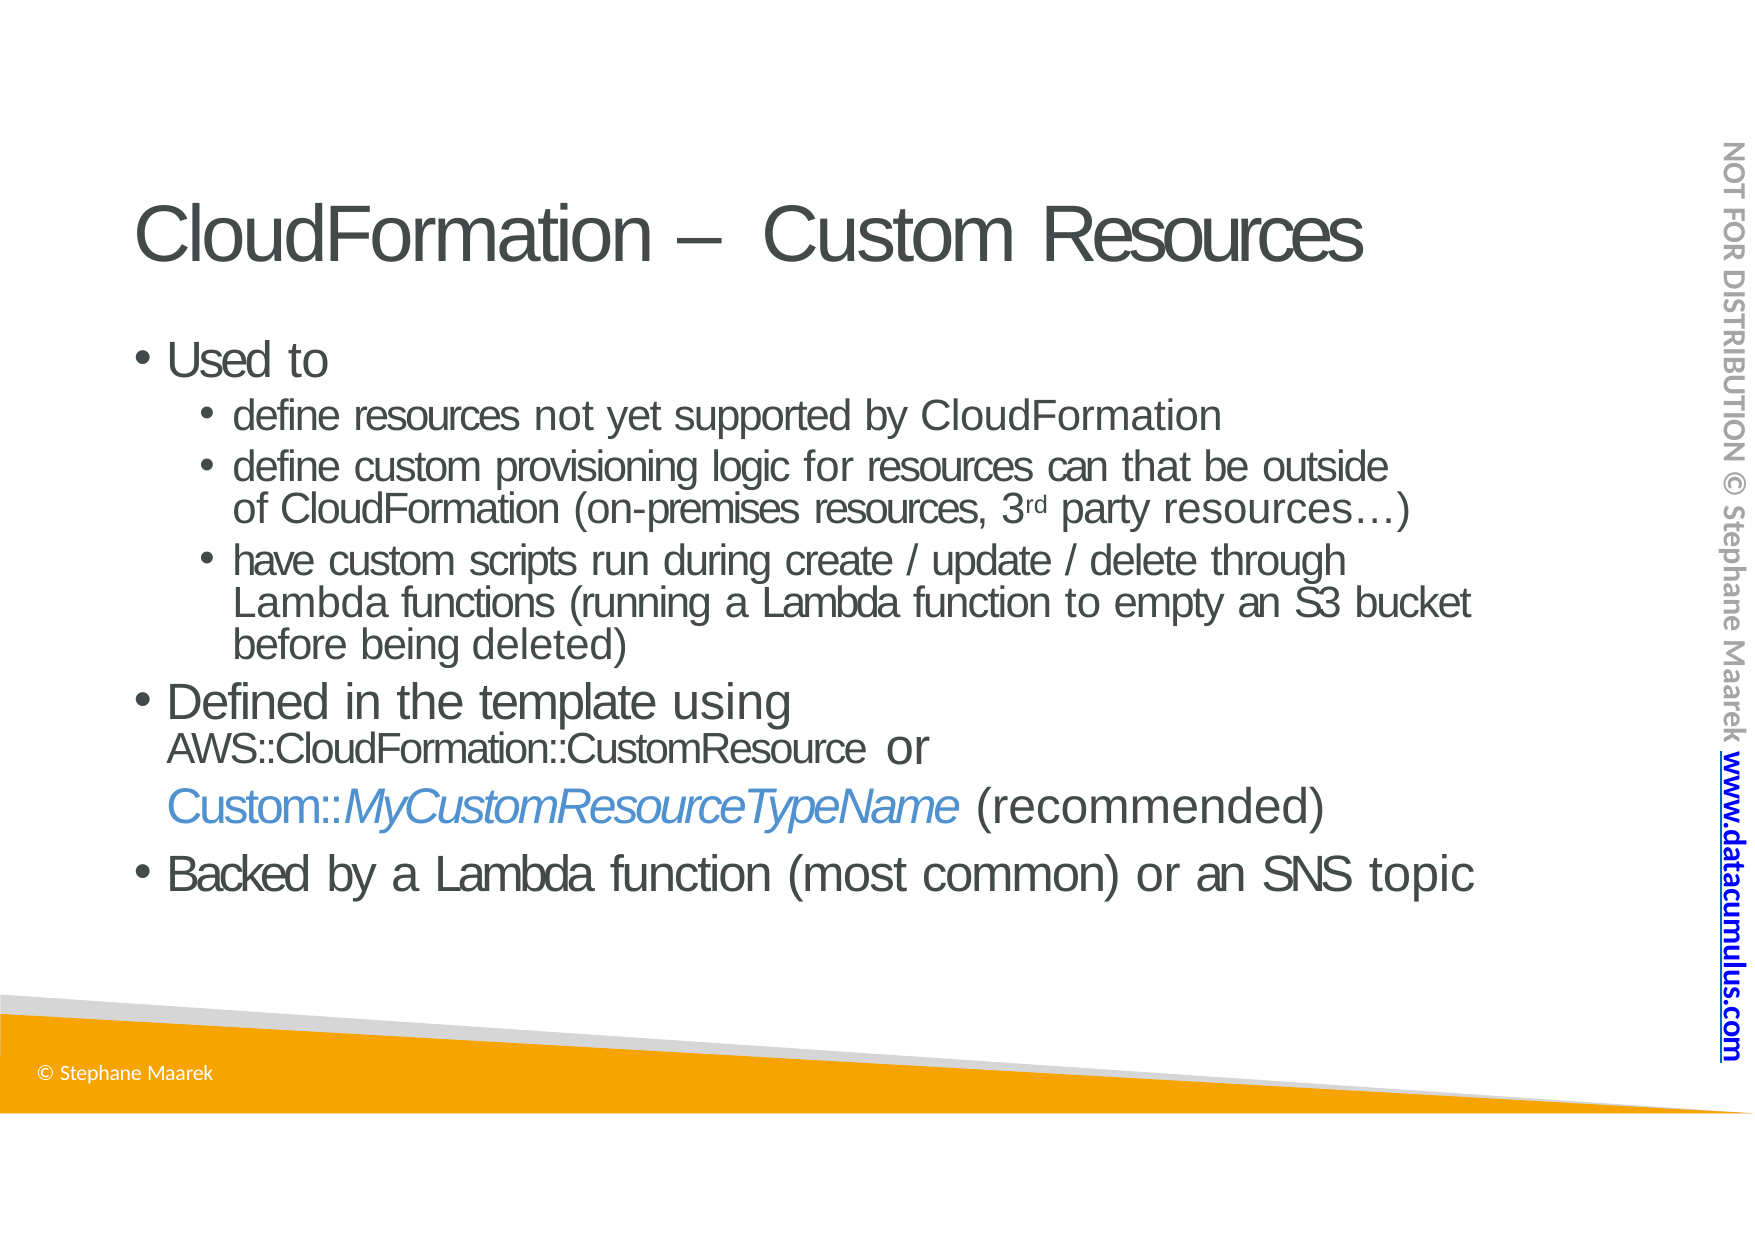

NOT FOR DISTRIBUTION © Stephane Maarek www.datacumulus.com
# CloudFormation – Custom Resources
Used to
define resources not yet supported by CloudFormation
define custom provisioning logic for resources can that be outside of CloudFormation (on-premises resources, 3rd party resources…)
have custom scripts run during create / update / delete through Lambda functions (running a Lambda function to empty an S3 bucket before being deleted)
Defined in the template using
AWS::CloudFormation::CustomResource or
Custom::MyCustomResourceTypeName (recommended)
Backed by a Lambda function (most common) or an SNS topic
© Stephane Maarek